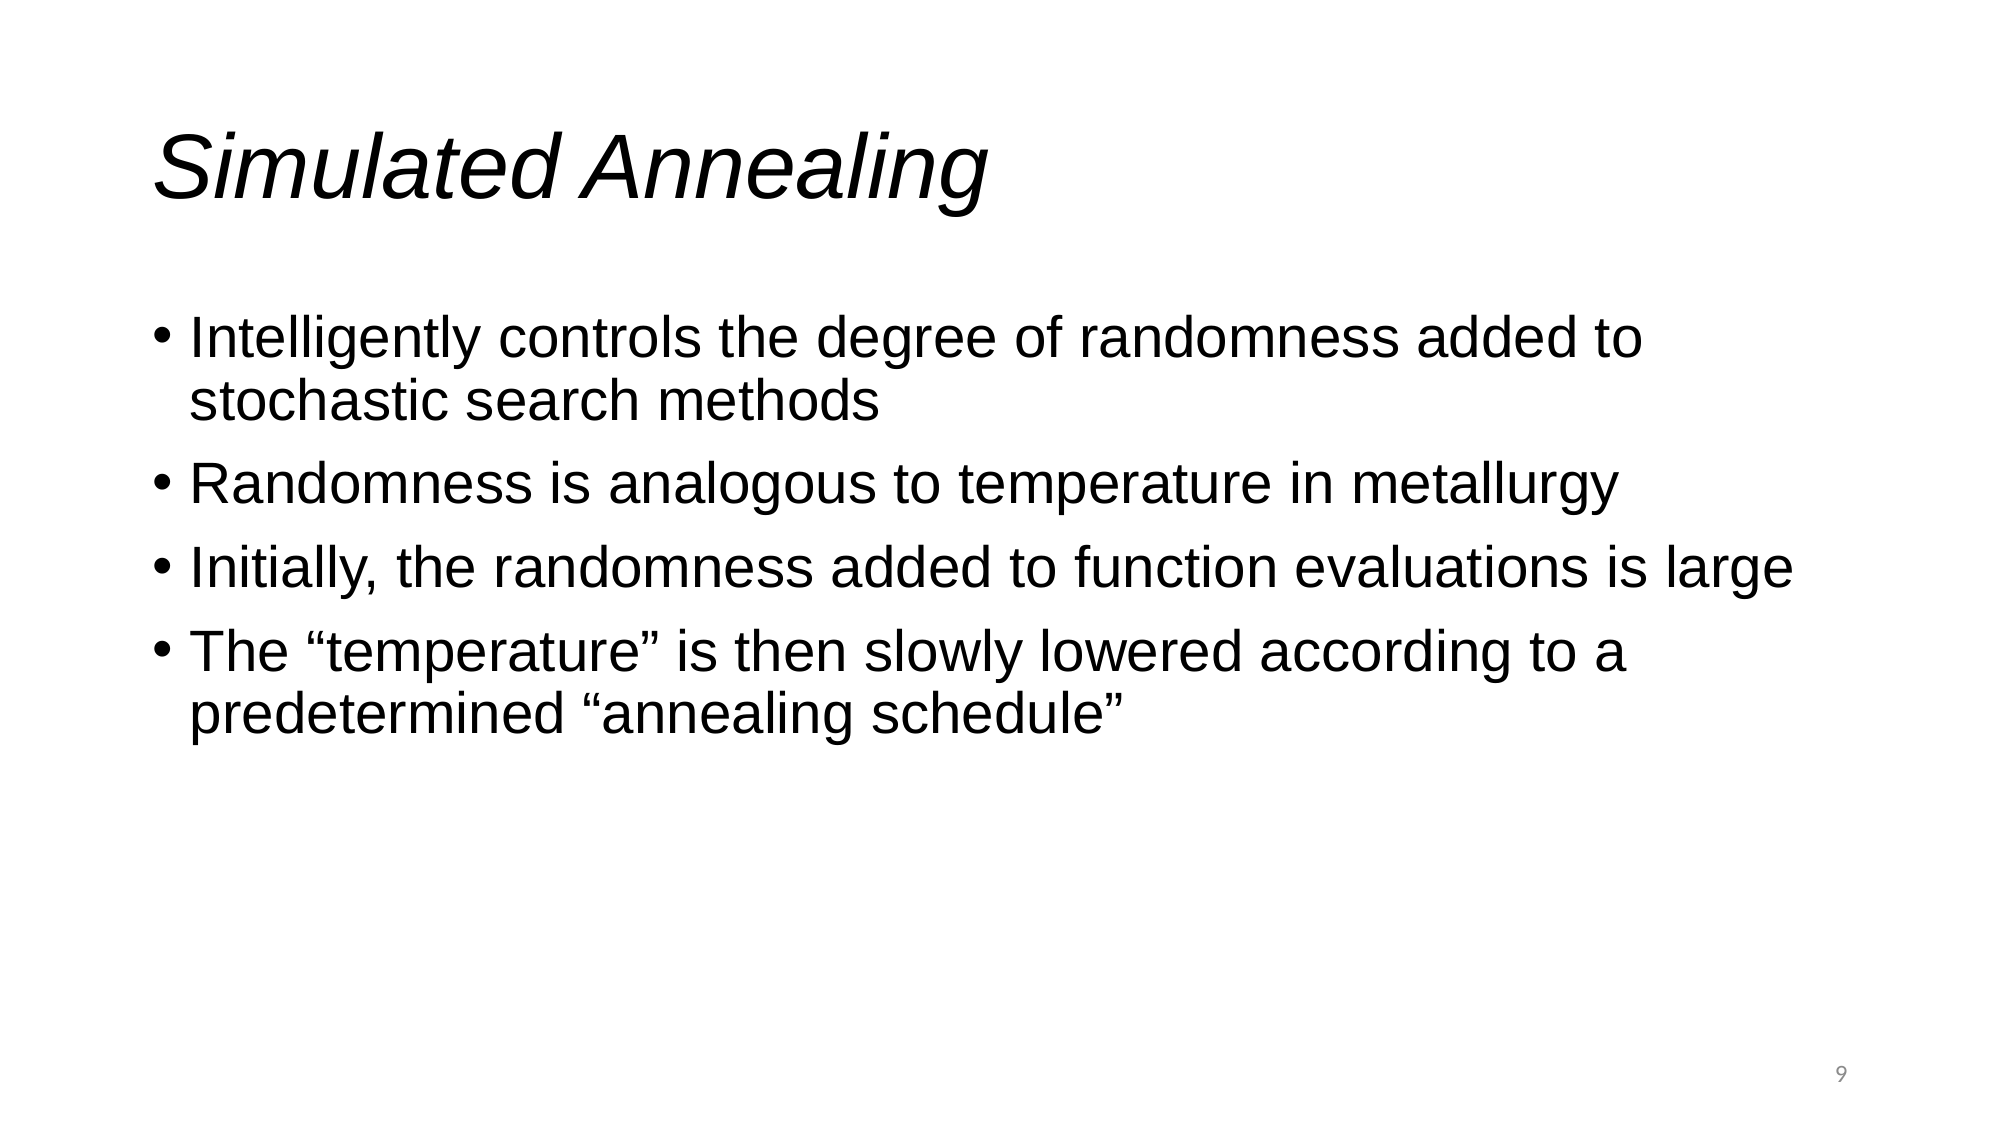

# Simulated Annealing
Intelligently controls the degree of randomness added to stochastic search methods
Randomness is analogous to temperature in metallurgy
Initially, the randomness added to function evaluations is large
The “temperature” is then slowly lowered according to a predetermined “annealing schedule”
9